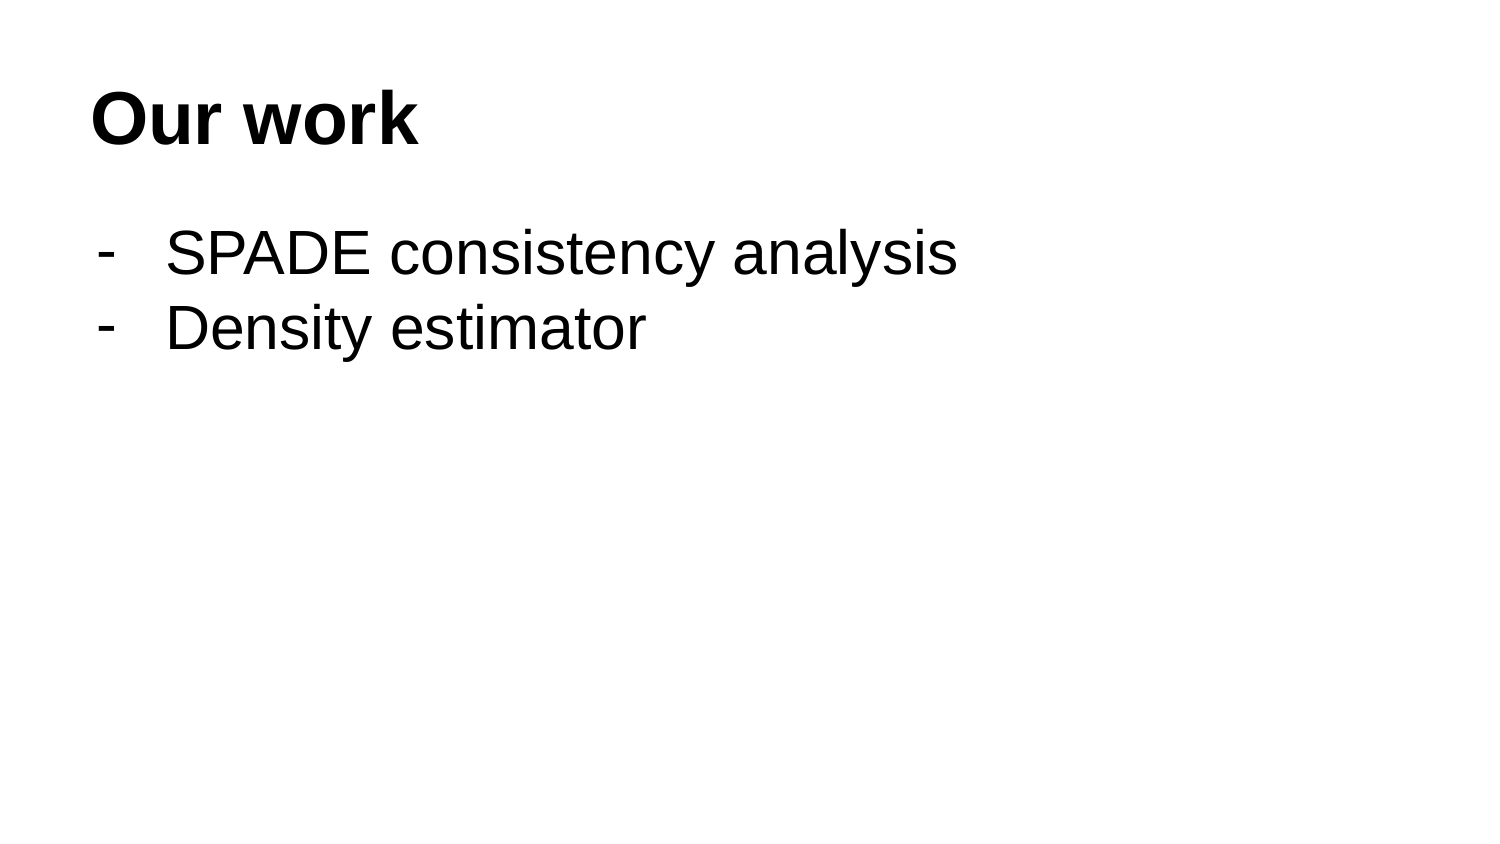

# Our work
SPADE consistency analysis
Density estimator